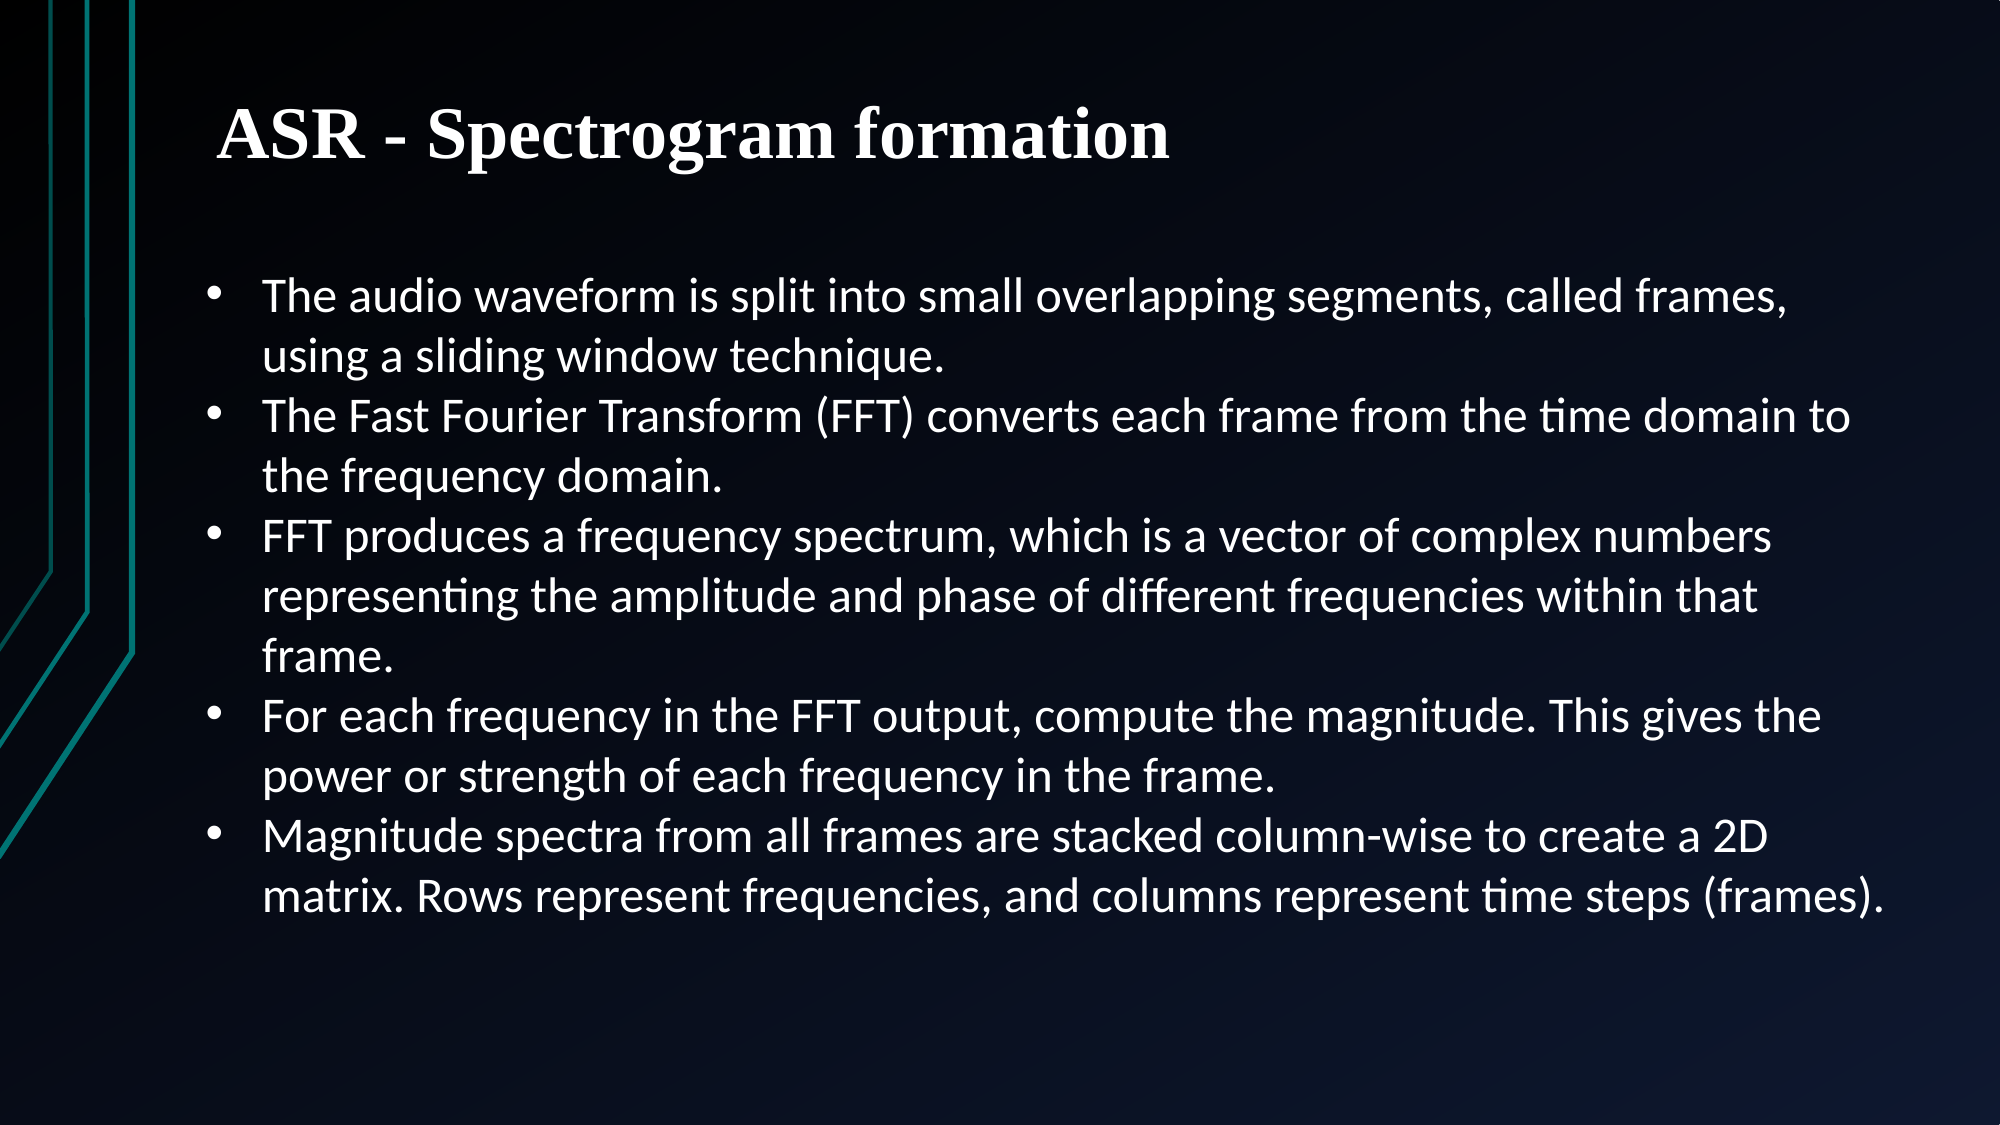

# ASR - Spectrogram formation
The audio waveform is split into small overlapping segments, called frames, using a sliding window technique.
The Fast Fourier Transform (FFT) converts each frame from the time domain to the frequency domain.
FFT produces a frequency spectrum, which is a vector of complex numbers representing the amplitude and phase of different frequencies within that frame.
For each frequency in the FFT output, compute the magnitude. This gives the power or strength of each frequency in the frame.
Magnitude spectra from all frames are stacked column-wise to create a 2D matrix. Rows represent frequencies, and columns represent time steps (frames).